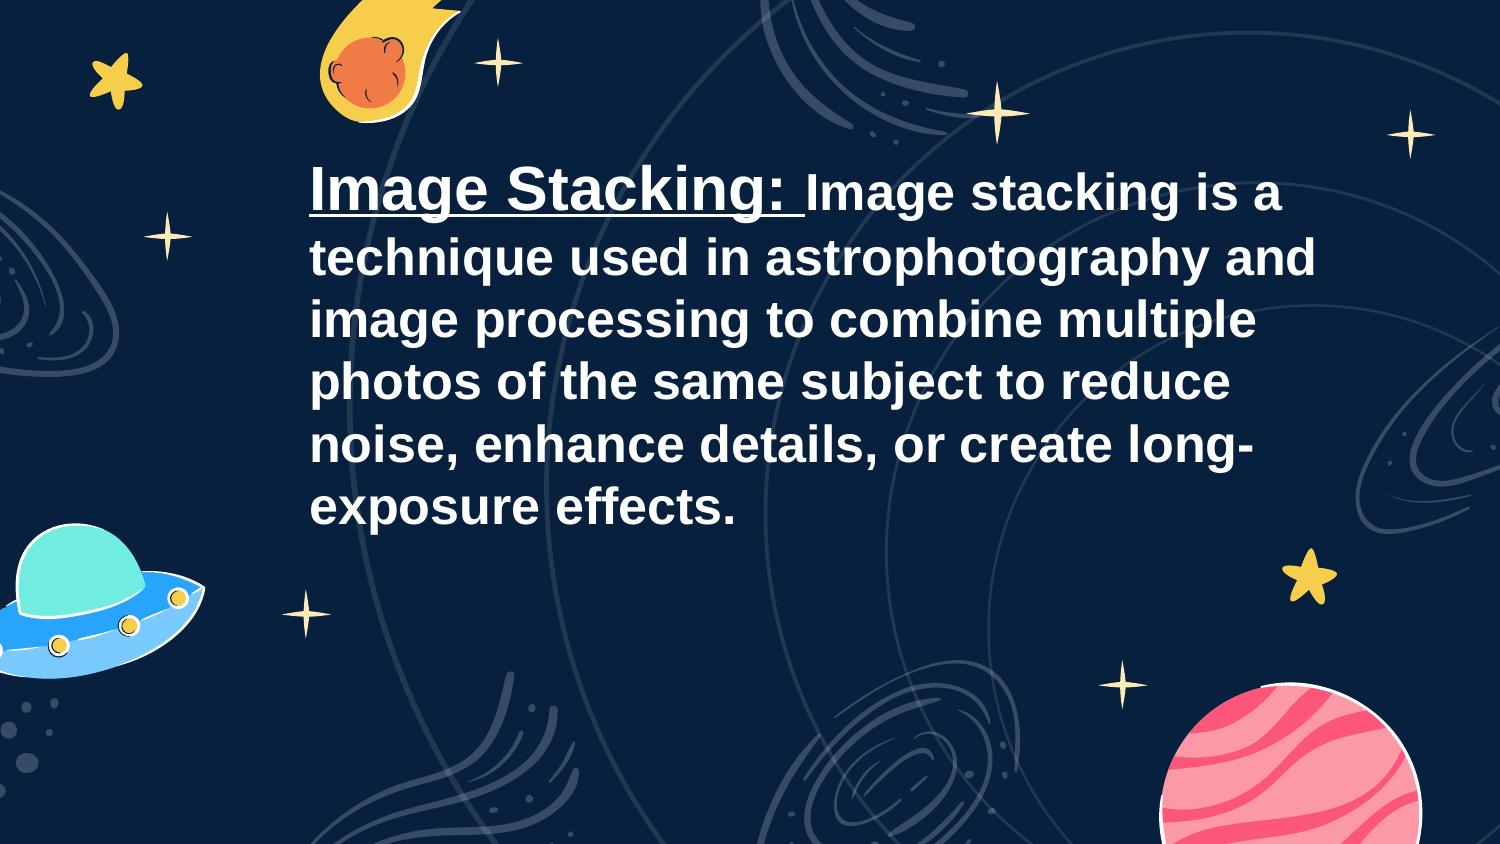

Image Stacking: Image stacking is a technique used in astrophotography and image processing to combine multiple photos of the same subject to reduce noise, enhance details, or create long-exposure effects.